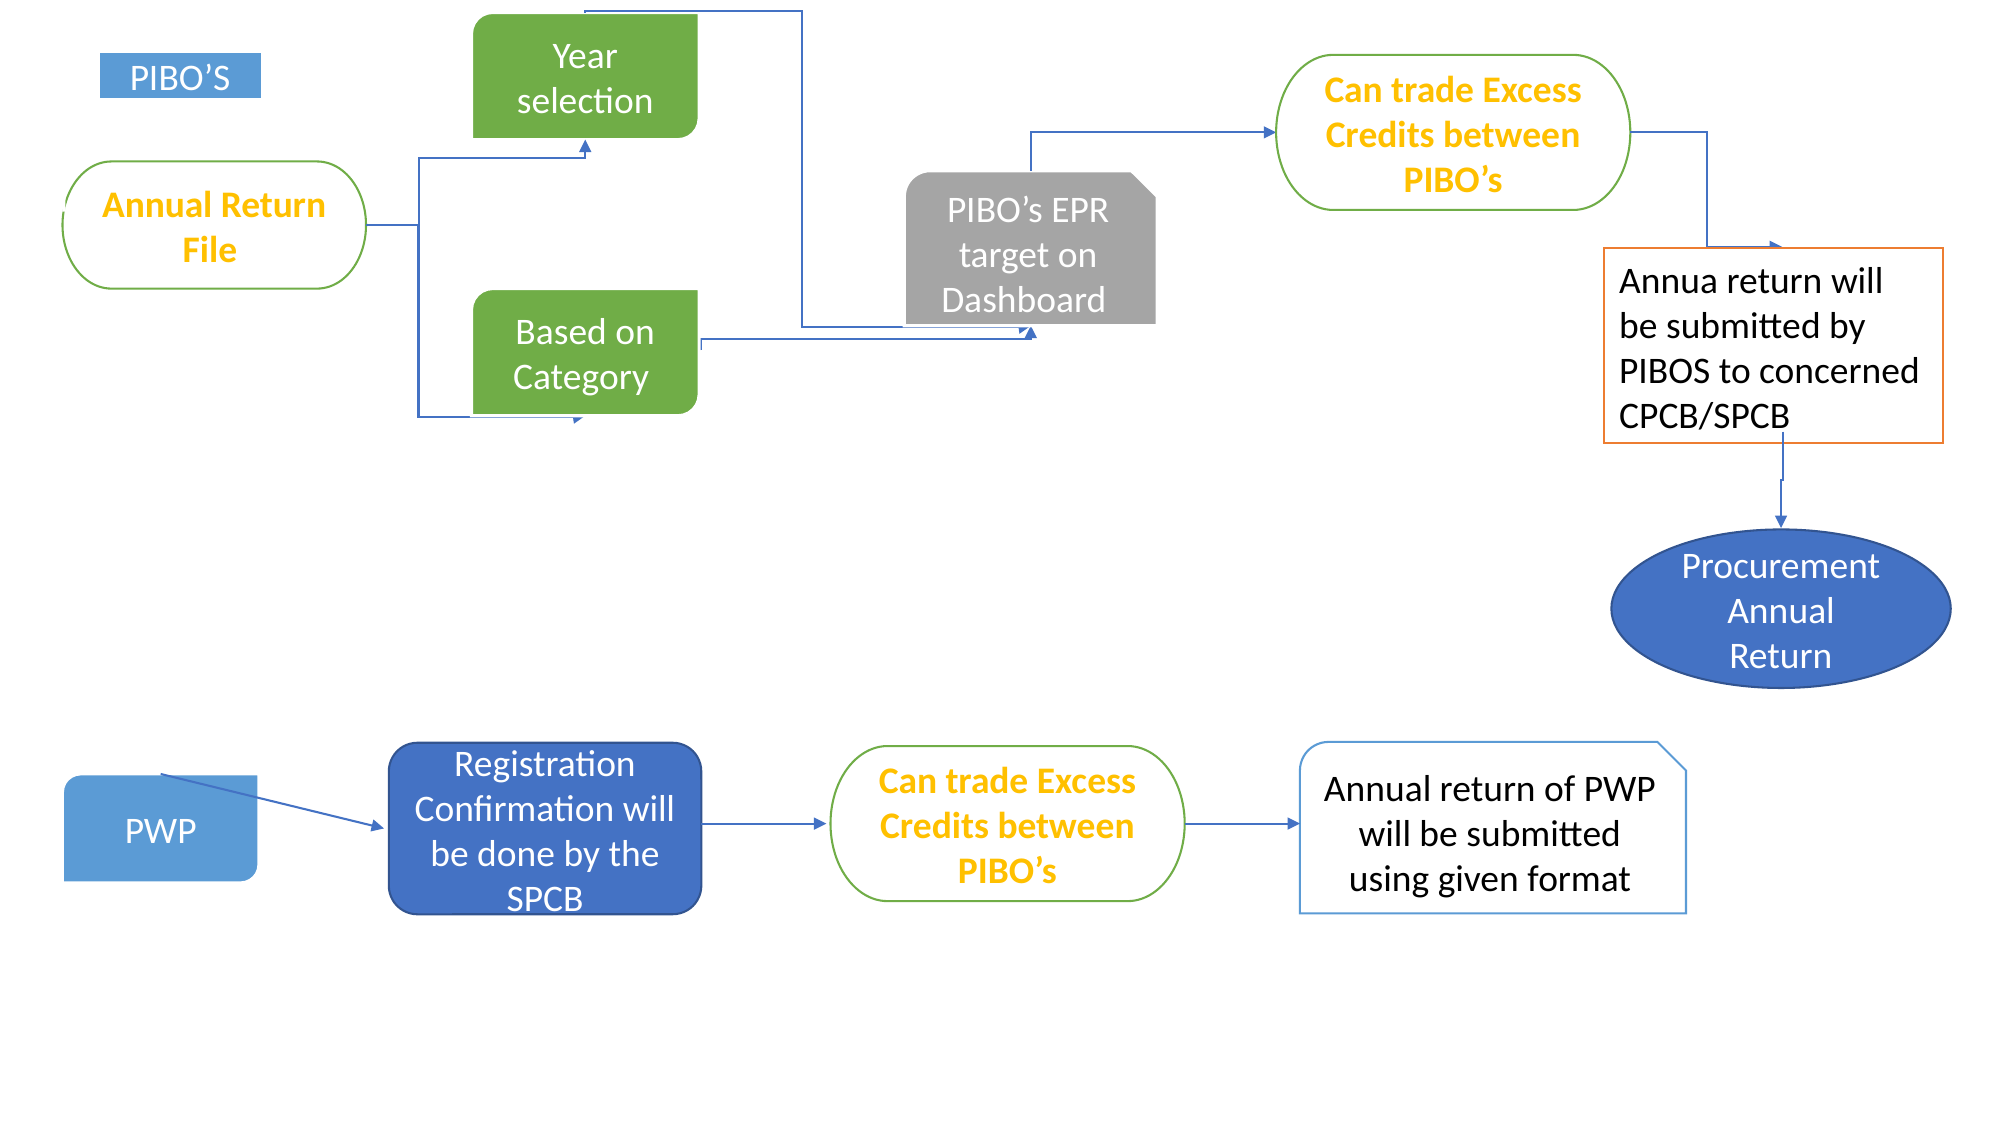

Year selection
PIBO’S
Can trade Excess Credits between PIBO’s
Annual Return File
PIBO’s EPR target on Dashboard
Annua return will be submitted by PIBOS to concerned CPCB/SPCB
Based on Category
Procurement Annual Return
Annual return of PWP will be submitted using given format
Registration Confirmation will be done by the SPCB
Can trade Excess Credits between PIBO’s
PWP